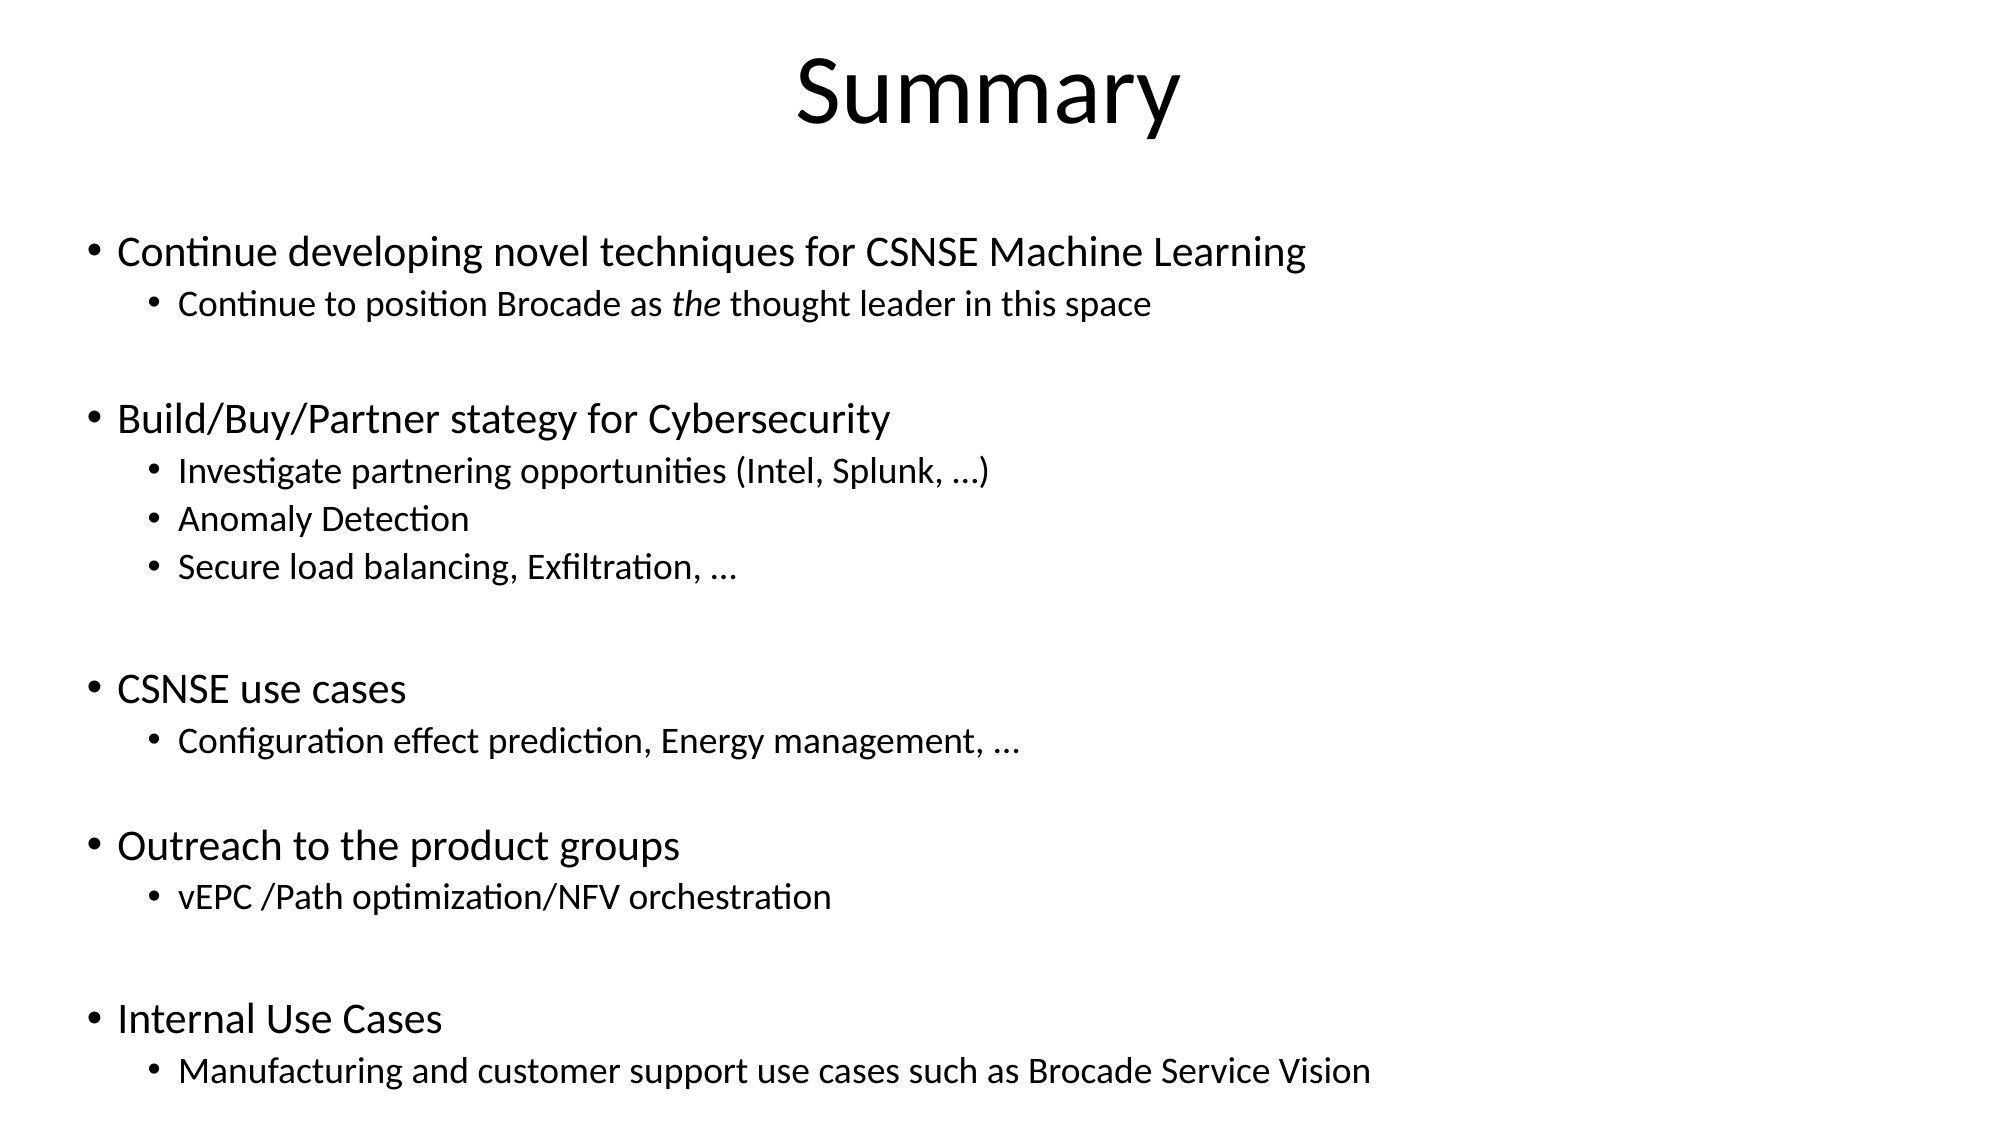

Summary
Continue developing novel techniques for CSNSE Machine Learning
Continue to position Brocade as the thought leader in this space

Build/Buy/Partner stategy for Cybersecurity
Investigate partnering opportunities (Intel, Splunk, …)
Anomaly Detection
Secure load balancing, Exfiltration, …

CSNSE use cases
Configuration effect prediction, Energy management, …

Outreach to the product groups
vEPC /Path optimization/NFV orchestration

Internal Use Cases
Manufacturing and customer support use cases such as Brocade Service Vision